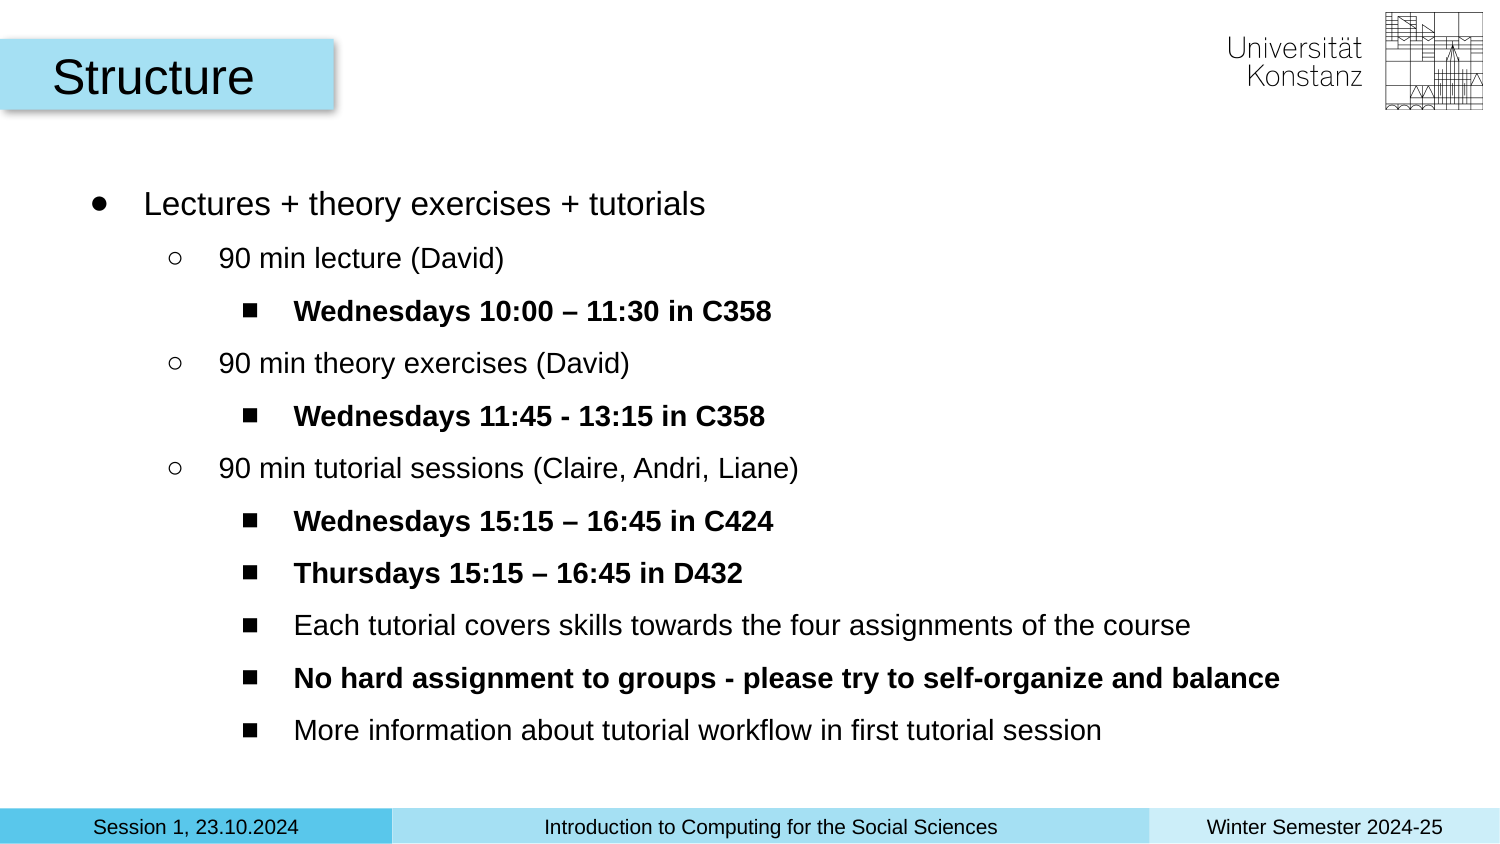

Structure
Lectures + theory exercises + tutorials
90 min lecture (David)
Wednesdays 10:00 – 11:30 in C358
90 min theory exercises (David)
Wednesdays 11:45 - 13:15 in C358
90 min tutorial sessions (Claire, Andri, Liane)
Wednesdays 15:15 – 16:45 in C424
Thursdays 15:15 – 16:45 in D432
Each tutorial covers skills towards the four assignments of the course
No hard assignment to groups - please try to self-organize and balance
More information about tutorial workflow in first tutorial session